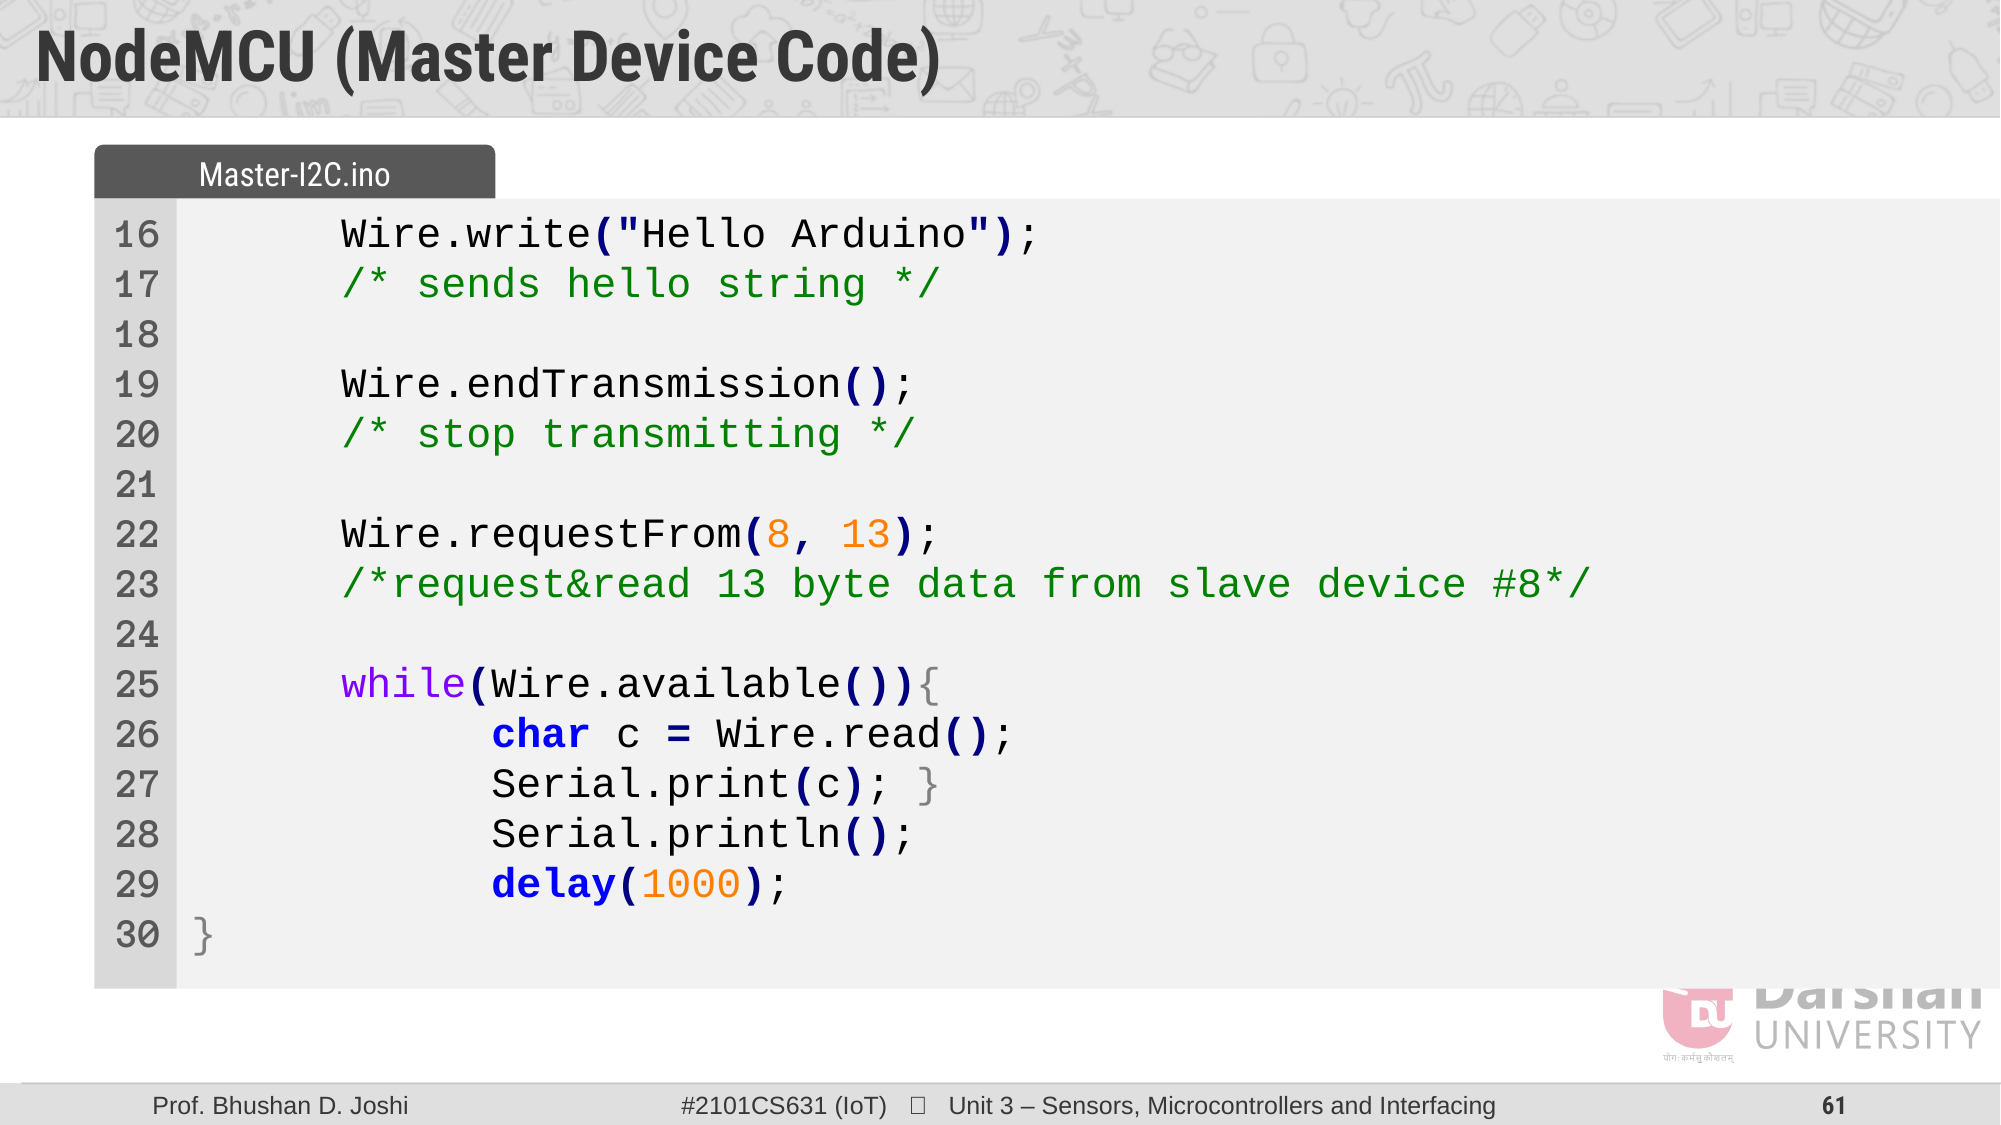

# NodeMCU (Master Device Code)
Master-I2C.ino
16
17
18
19
20
21
22
23
24
25
26
27
28
29
30

	Wire.write("Hello Arduino");
	/* sends hello string */

	Wire.endTransmission();
 	/* stop transmitting */

	Wire.requestFrom(8, 13);
	/*request&read 13 byte data from slave device #8*/

	while(Wire.available()){
		char c = Wire.read();
		Serial.print(c); }
		Serial.println();
		delay(1000);
}